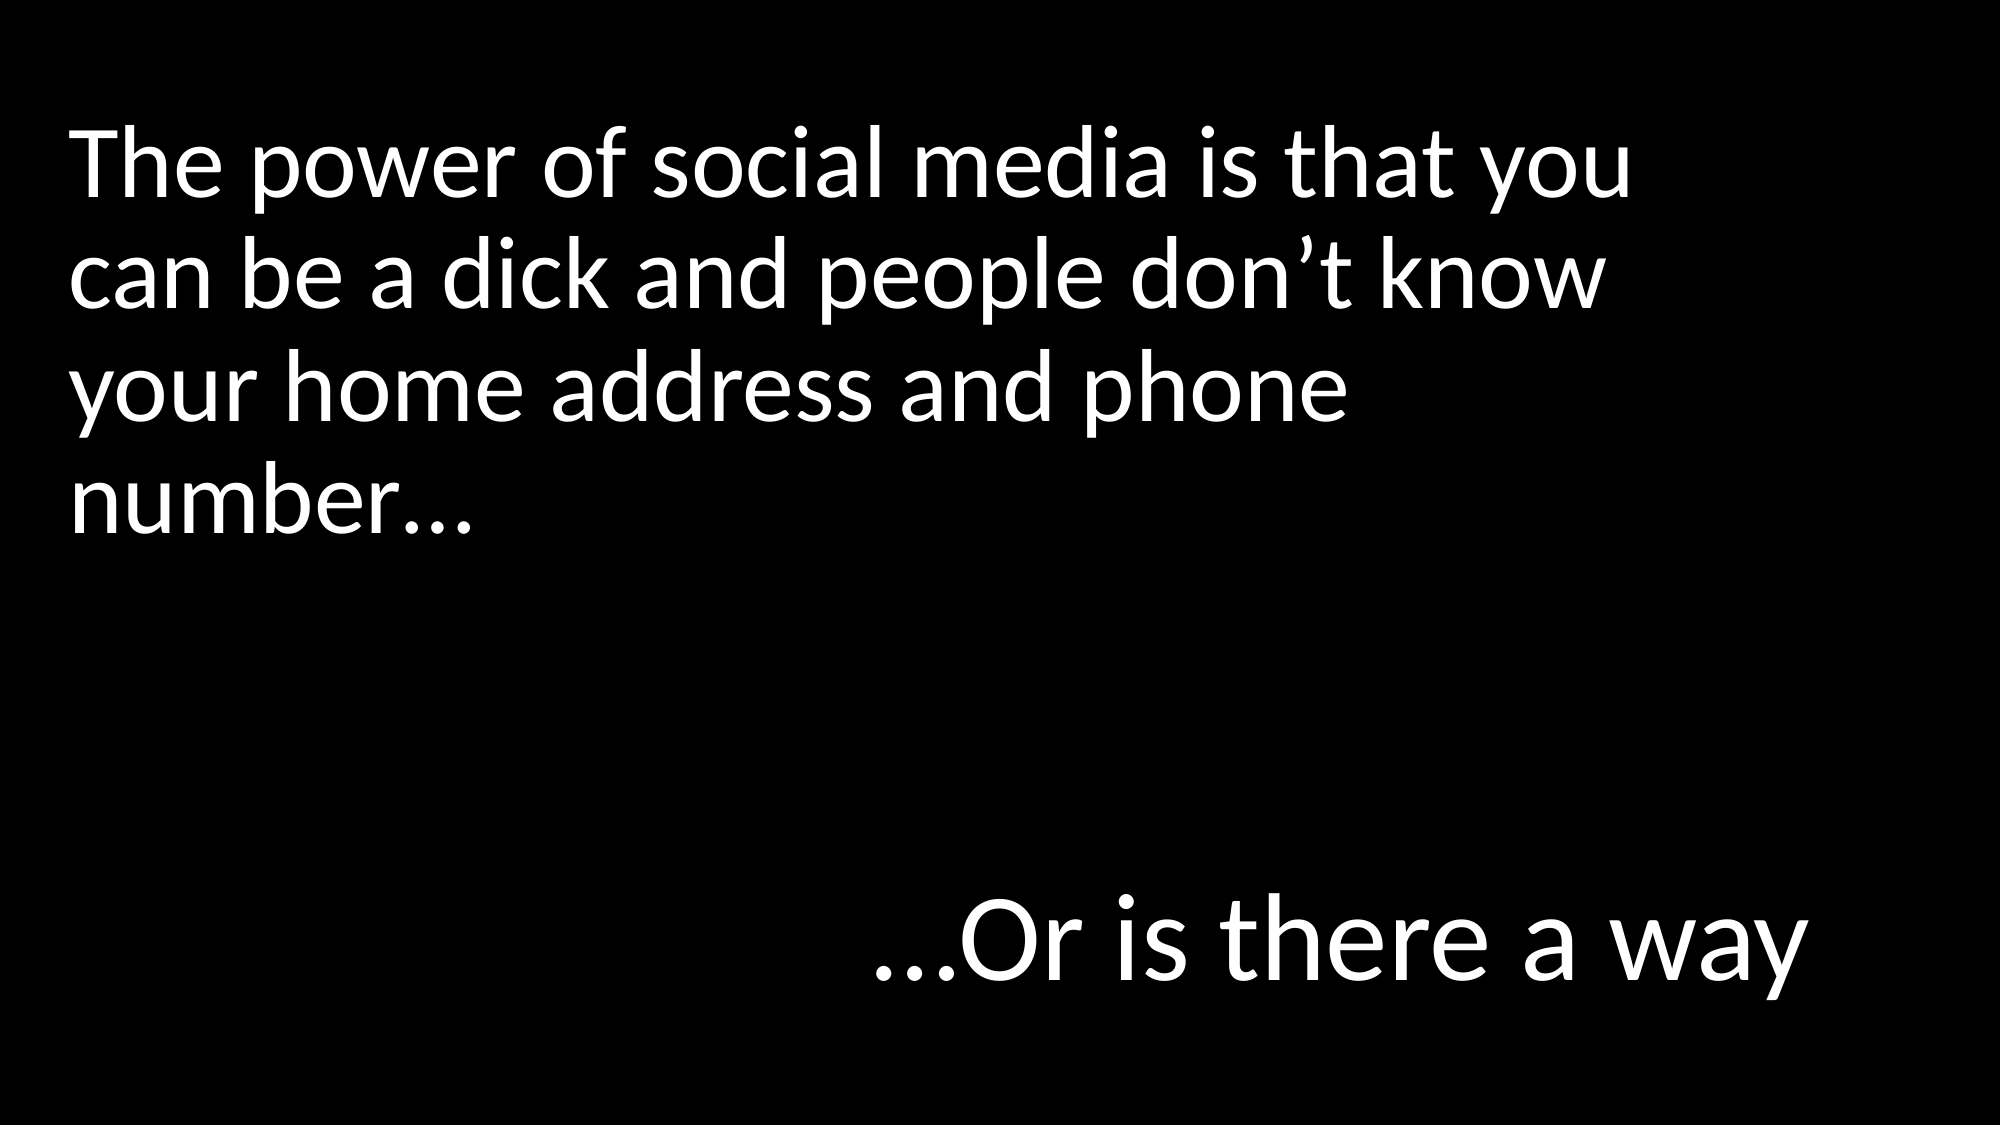

# The power of social media is that you can be a dick and people don’t know your home address and phone number…
…Or is there a way